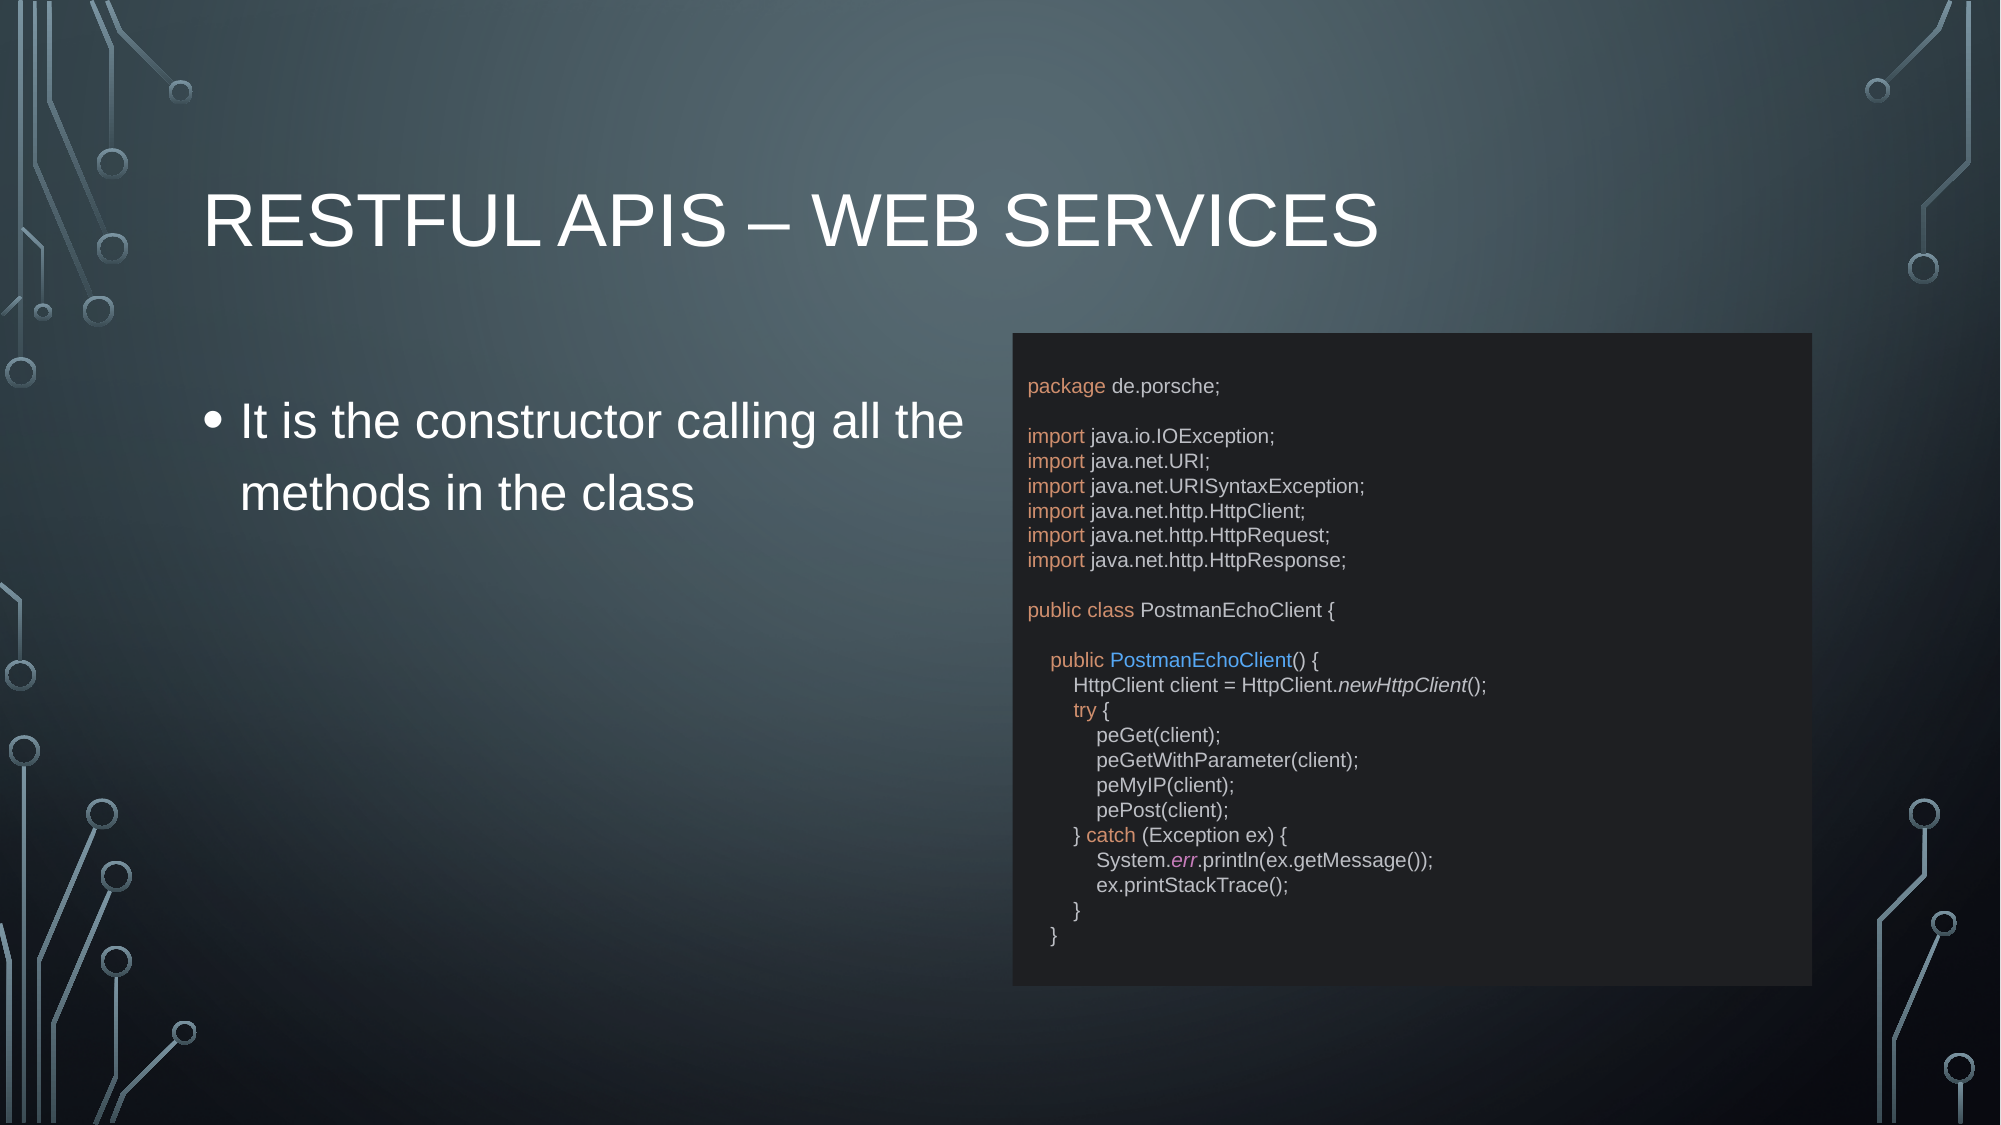

# Restful APIs – Web Services
Part 2
It is the constructor calling all the methods in the class
package de.porsche;
import java.io.IOException;
import java.net.URI;
import java.net.URISyntaxException;
import java.net.http.HttpClient;
import java.net.http.HttpRequest;
import java.net.http.HttpResponse;
public class PostmanEchoClient {
    public PostmanEchoClient() {
        HttpClient client = HttpClient.newHttpClient();
        try {
            peGet(client);
            peGetWithParameter(client);
            peMyIP(client);
            pePost(client);
        } catch (Exception ex) {
            System.err.println(ex.getMessage());
            ex.printStackTrace();
        }
    }